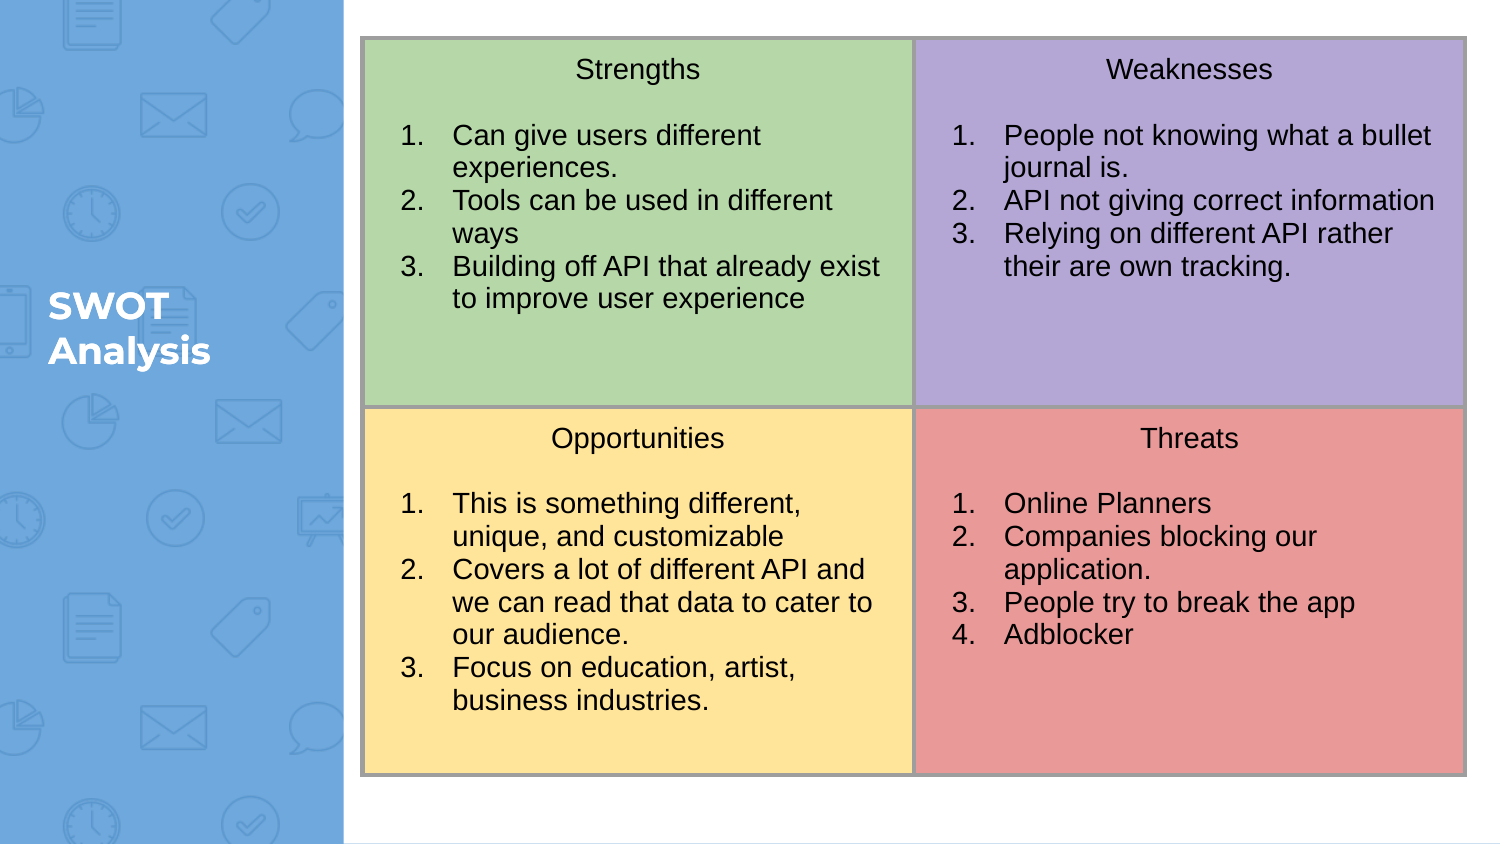

| Strengths Can give users different experiences. Tools can be used in different ways Building off API that already exist to improve user experience | Weaknesses People not knowing what a bullet journal is. API not giving correct information Relying on different API rather their are own tracking. |
| --- | --- |
| Opportunities This is something different, unique, and customizable Covers a lot of different API and we can read that data to cater to our audience. Focus on education, artist, business industries. | Threats Online Planners Companies blocking our application. People try to break the app Adblocker |

# SWOT Analysis
SWOT Analysis